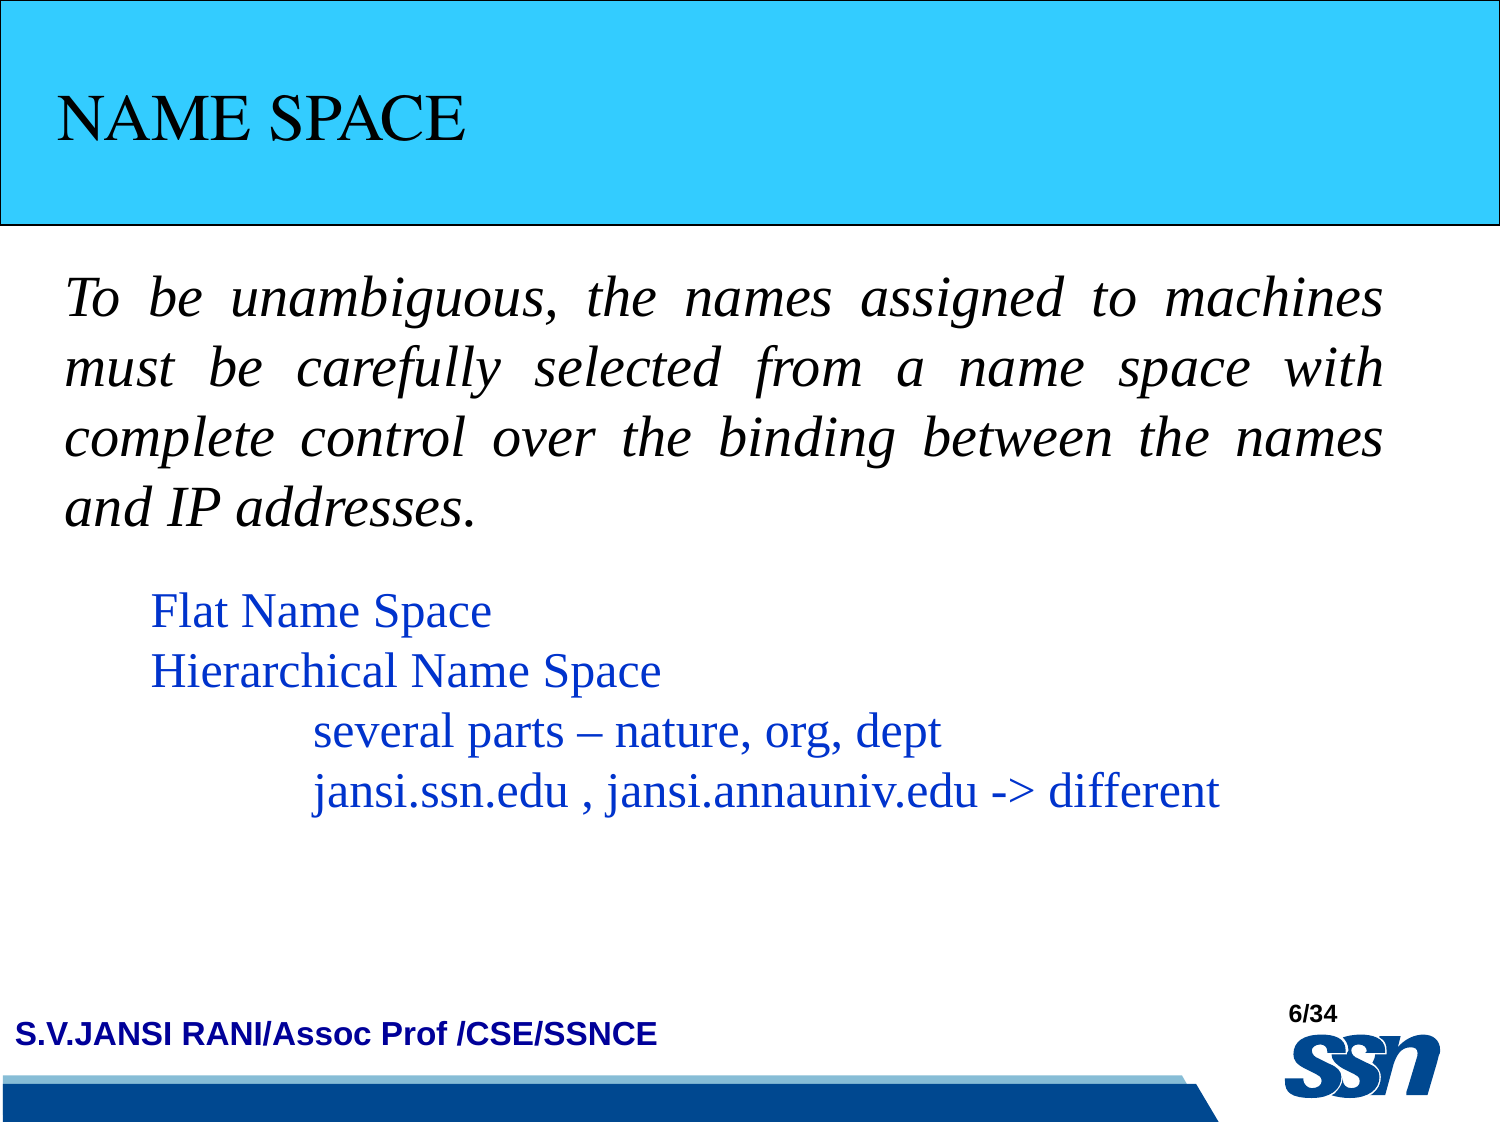

NAME SPACE
To be unambiguous, the names assigned to machines must be carefully selected from a name space with complete control over the binding between the names and IP addresses.
Flat Name Space
Hierarchical Name Space
 several parts – nature, org, dept
 jansi.ssn.edu , jansi.annauniv.edu -> different